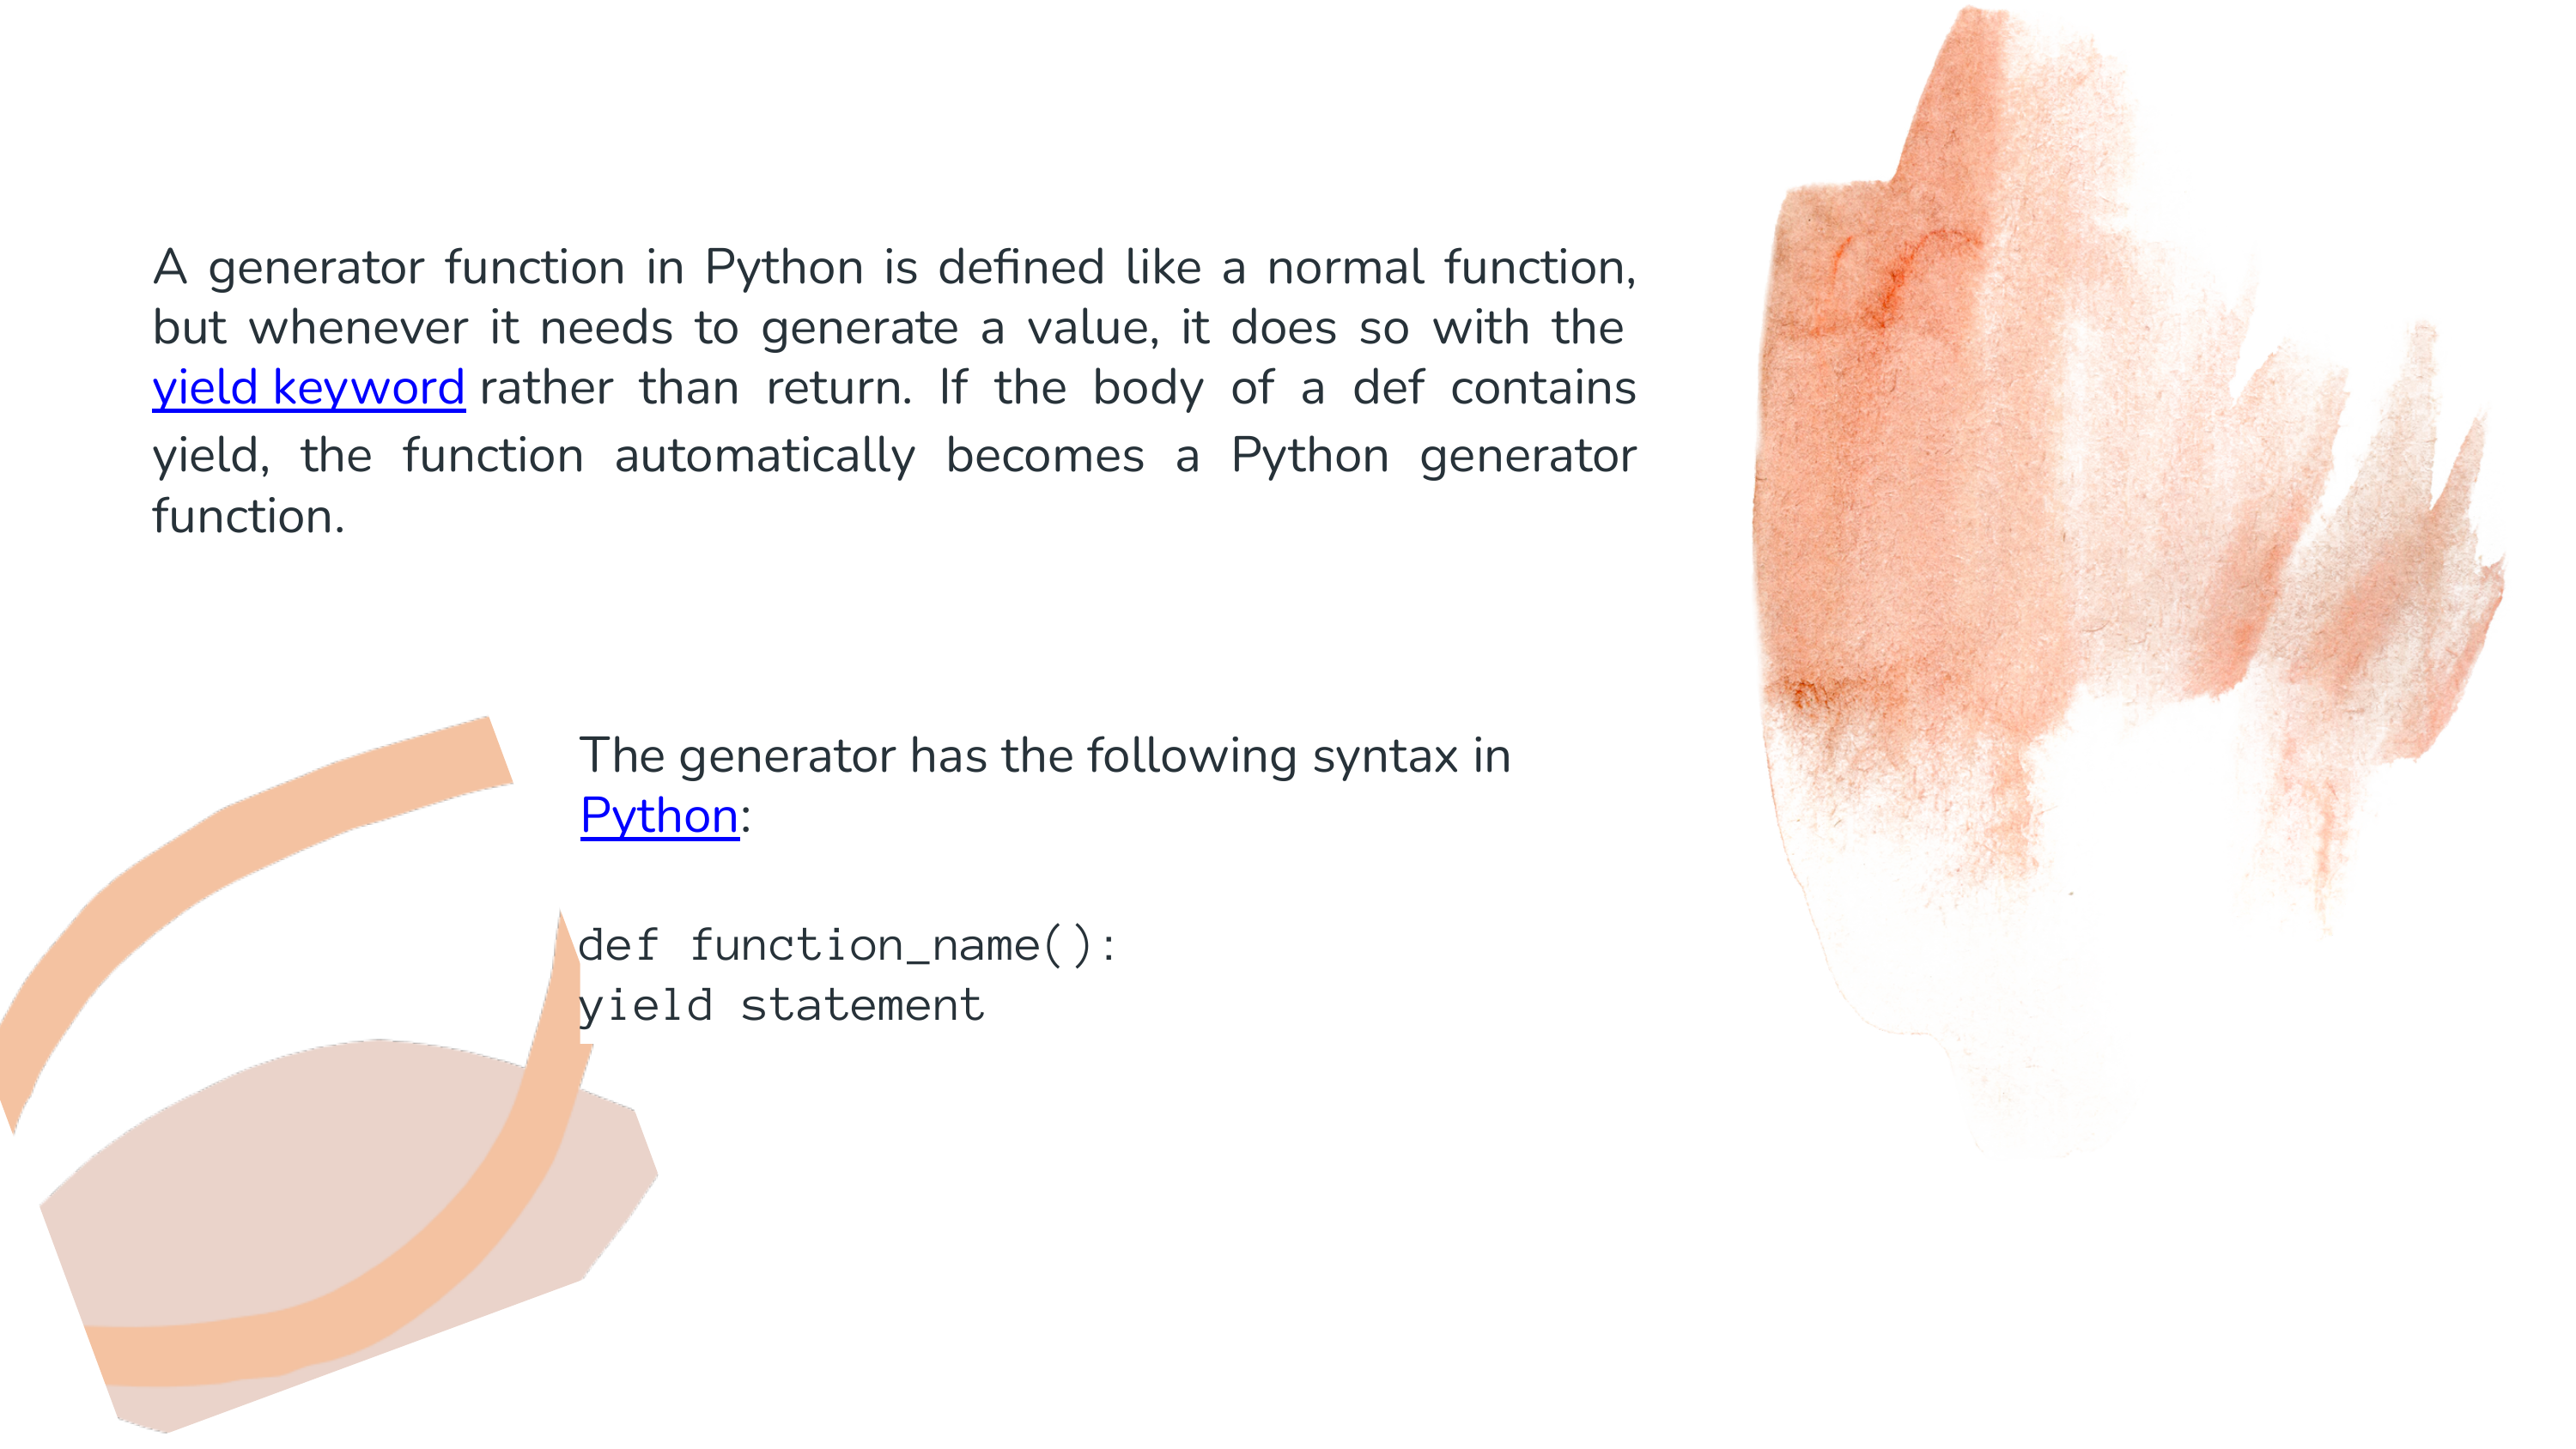

A generator function in Python is defined like a normal function, but whenever it needs to generate a value, it does so with the yield keyword rather than return. If the body of a def contains yield, the function automatically becomes a Python generator function.
The generator has the following syntax in Python:

def function_name():
yield statement